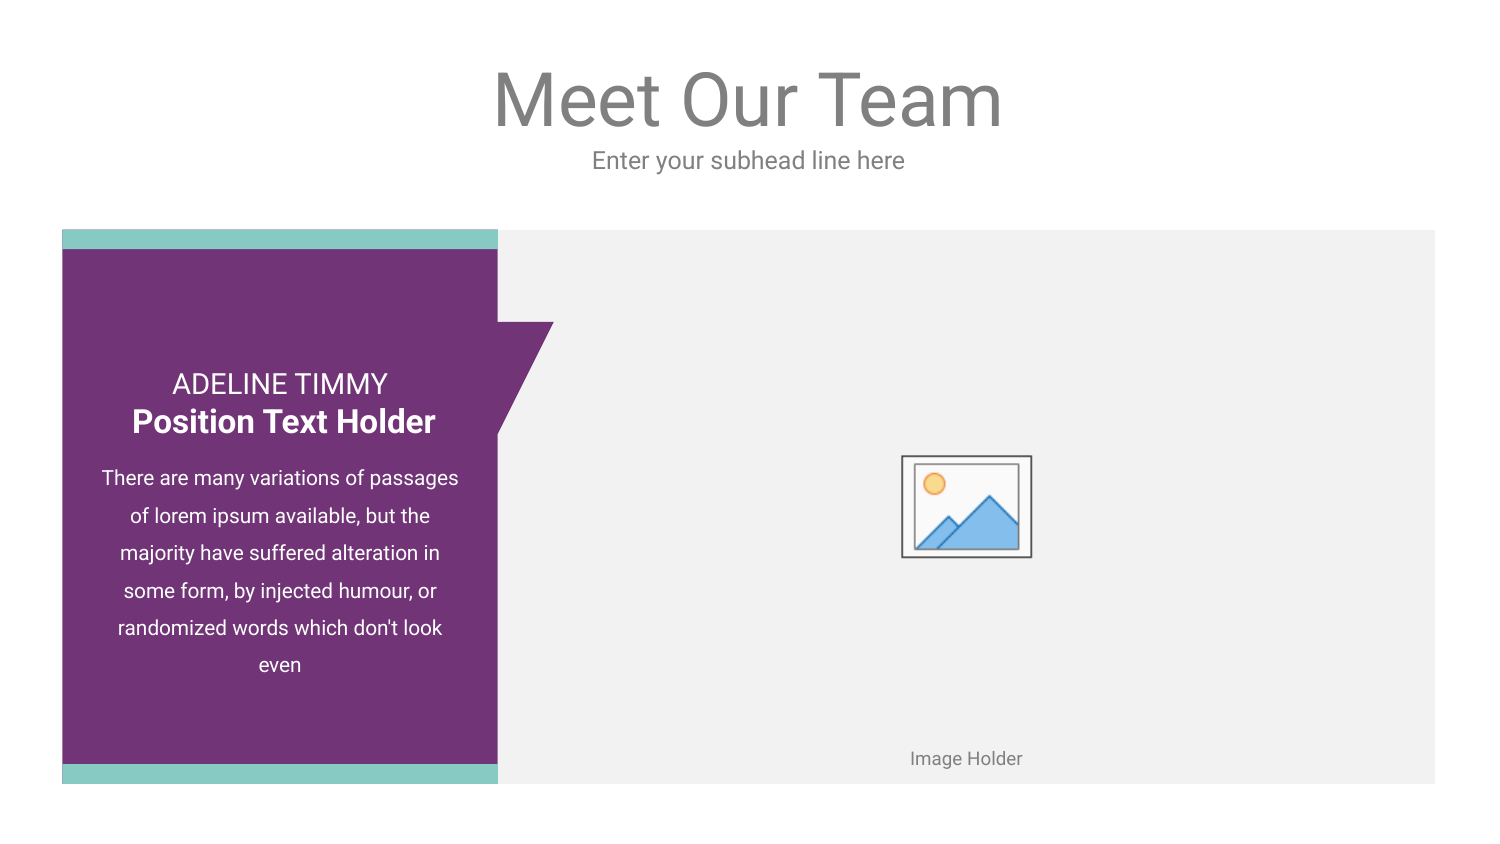

# Meet Our Team
Enter your subhead line here

ADELINE TIMMY
 Position Text Holder
There are many variations of passages of lorem ipsum available, but the majority have suffered alteration in some form, by injected humour, or randomized words which don't look even